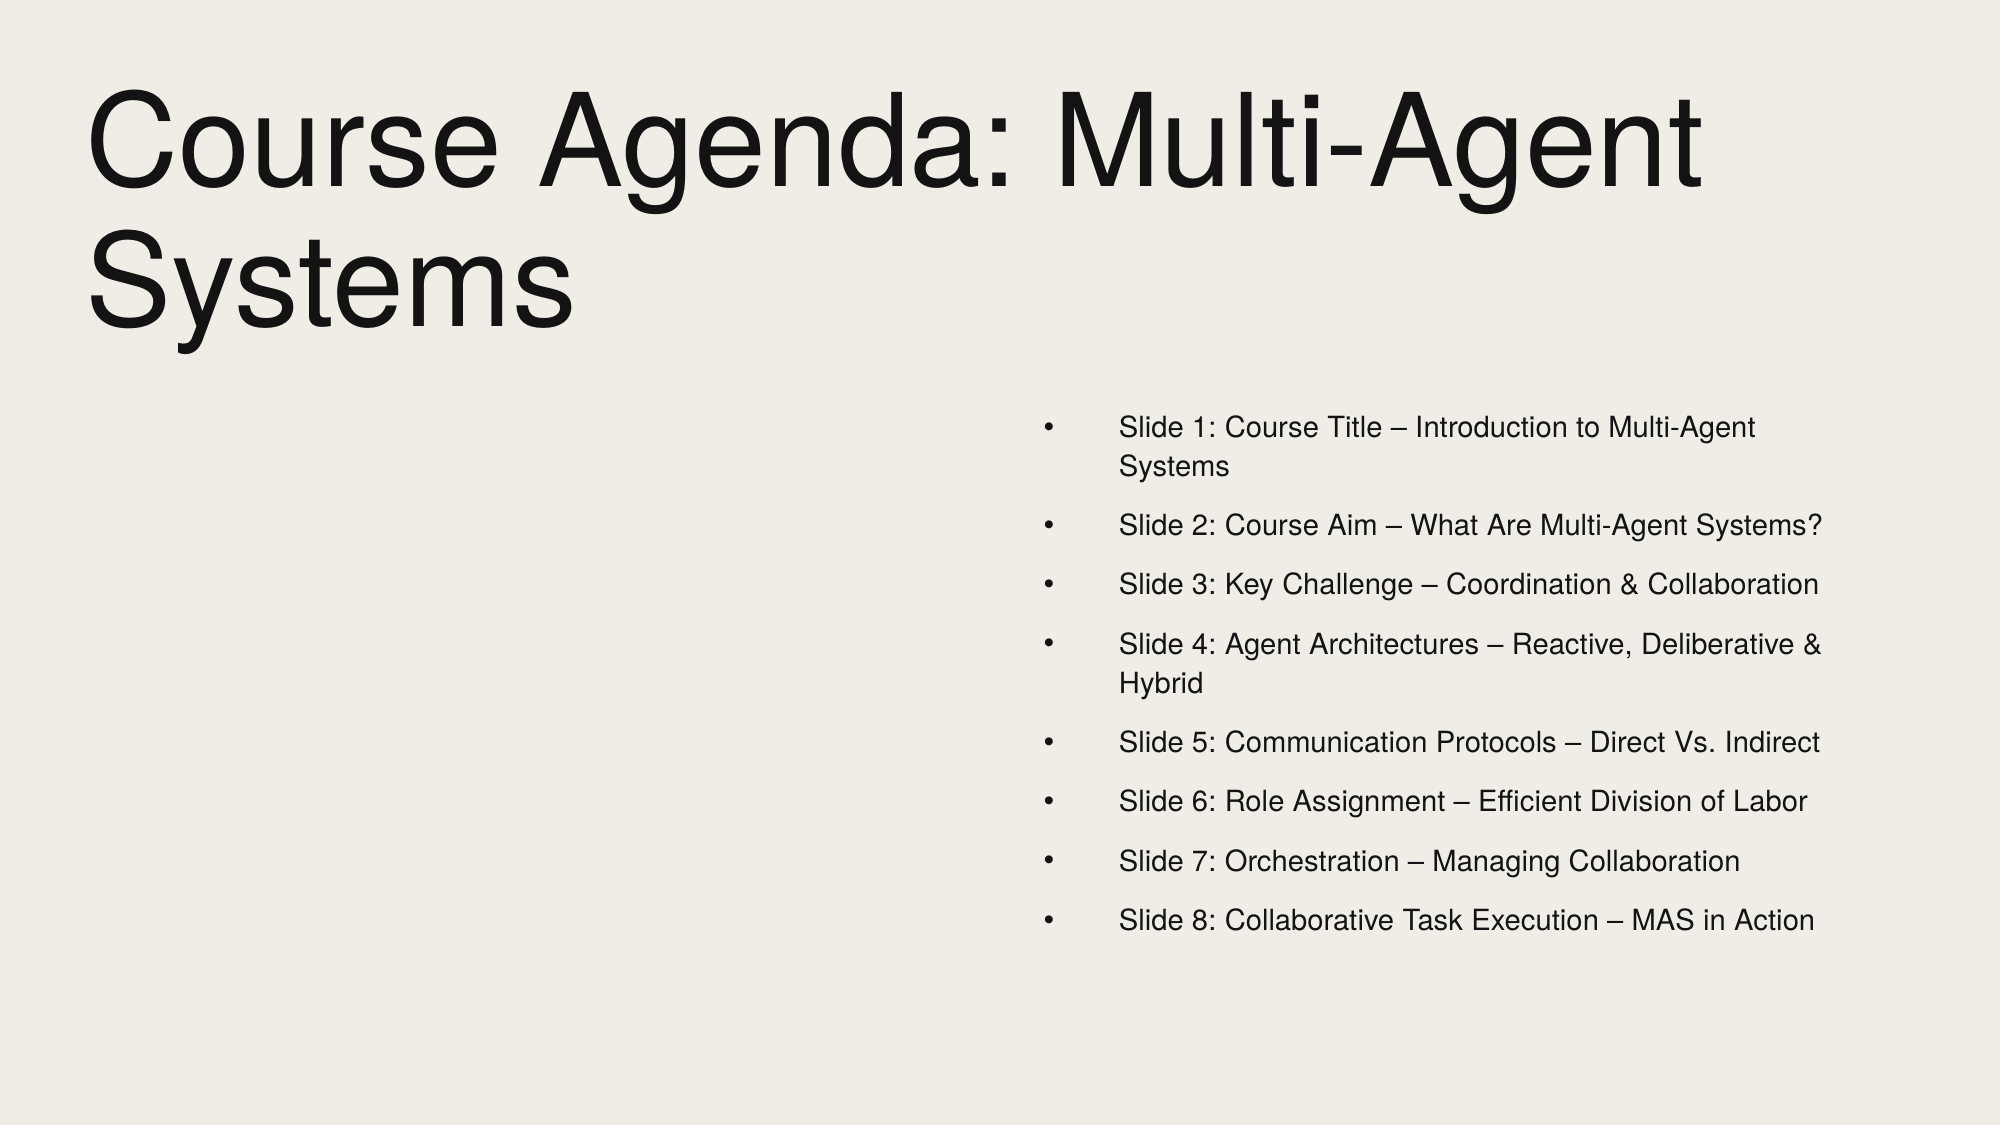

# Course Agenda: Multi-Agent Systems
Slide 1: Course Title – Introduction to Multi-Agent Systems
Slide 2: Course Aim – What Are Multi-Agent Systems?
Slide 3: Key Challenge – Coordination & Collaboration
Slide 4: Agent Architectures – Reactive, Deliberative & Hybrid
Slide 5: Communication Protocols – Direct Vs. Indirect
Slide 6: Role Assignment – Efficient Division of Labor
Slide 7: Orchestration – Managing Collaboration
Slide 8: Collaborative Task Execution – MAS in Action